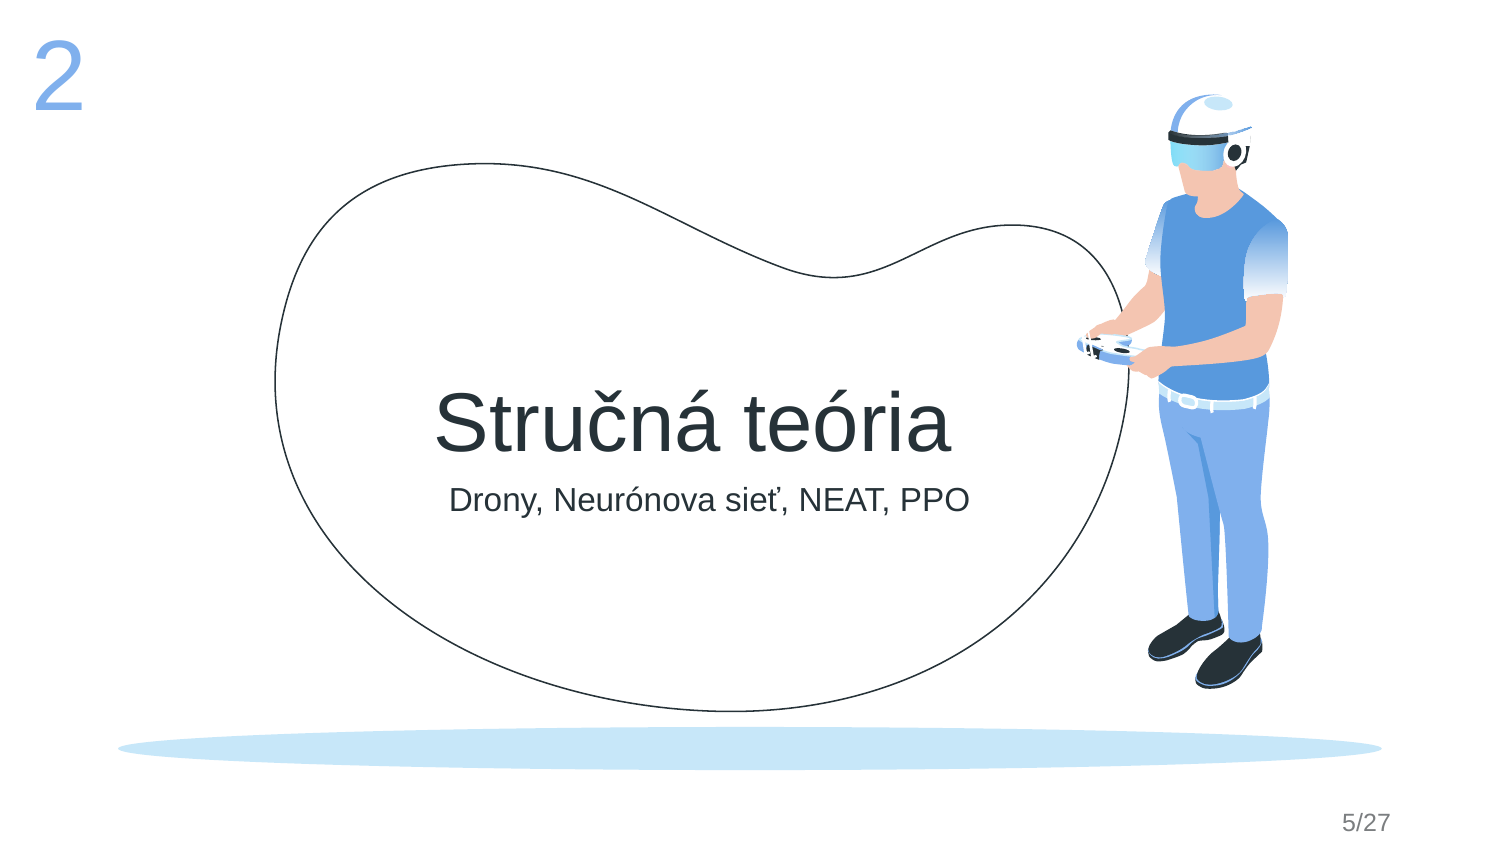

2

# Stručná teória
Drony, Neurónova sieť, NEAT, PPO